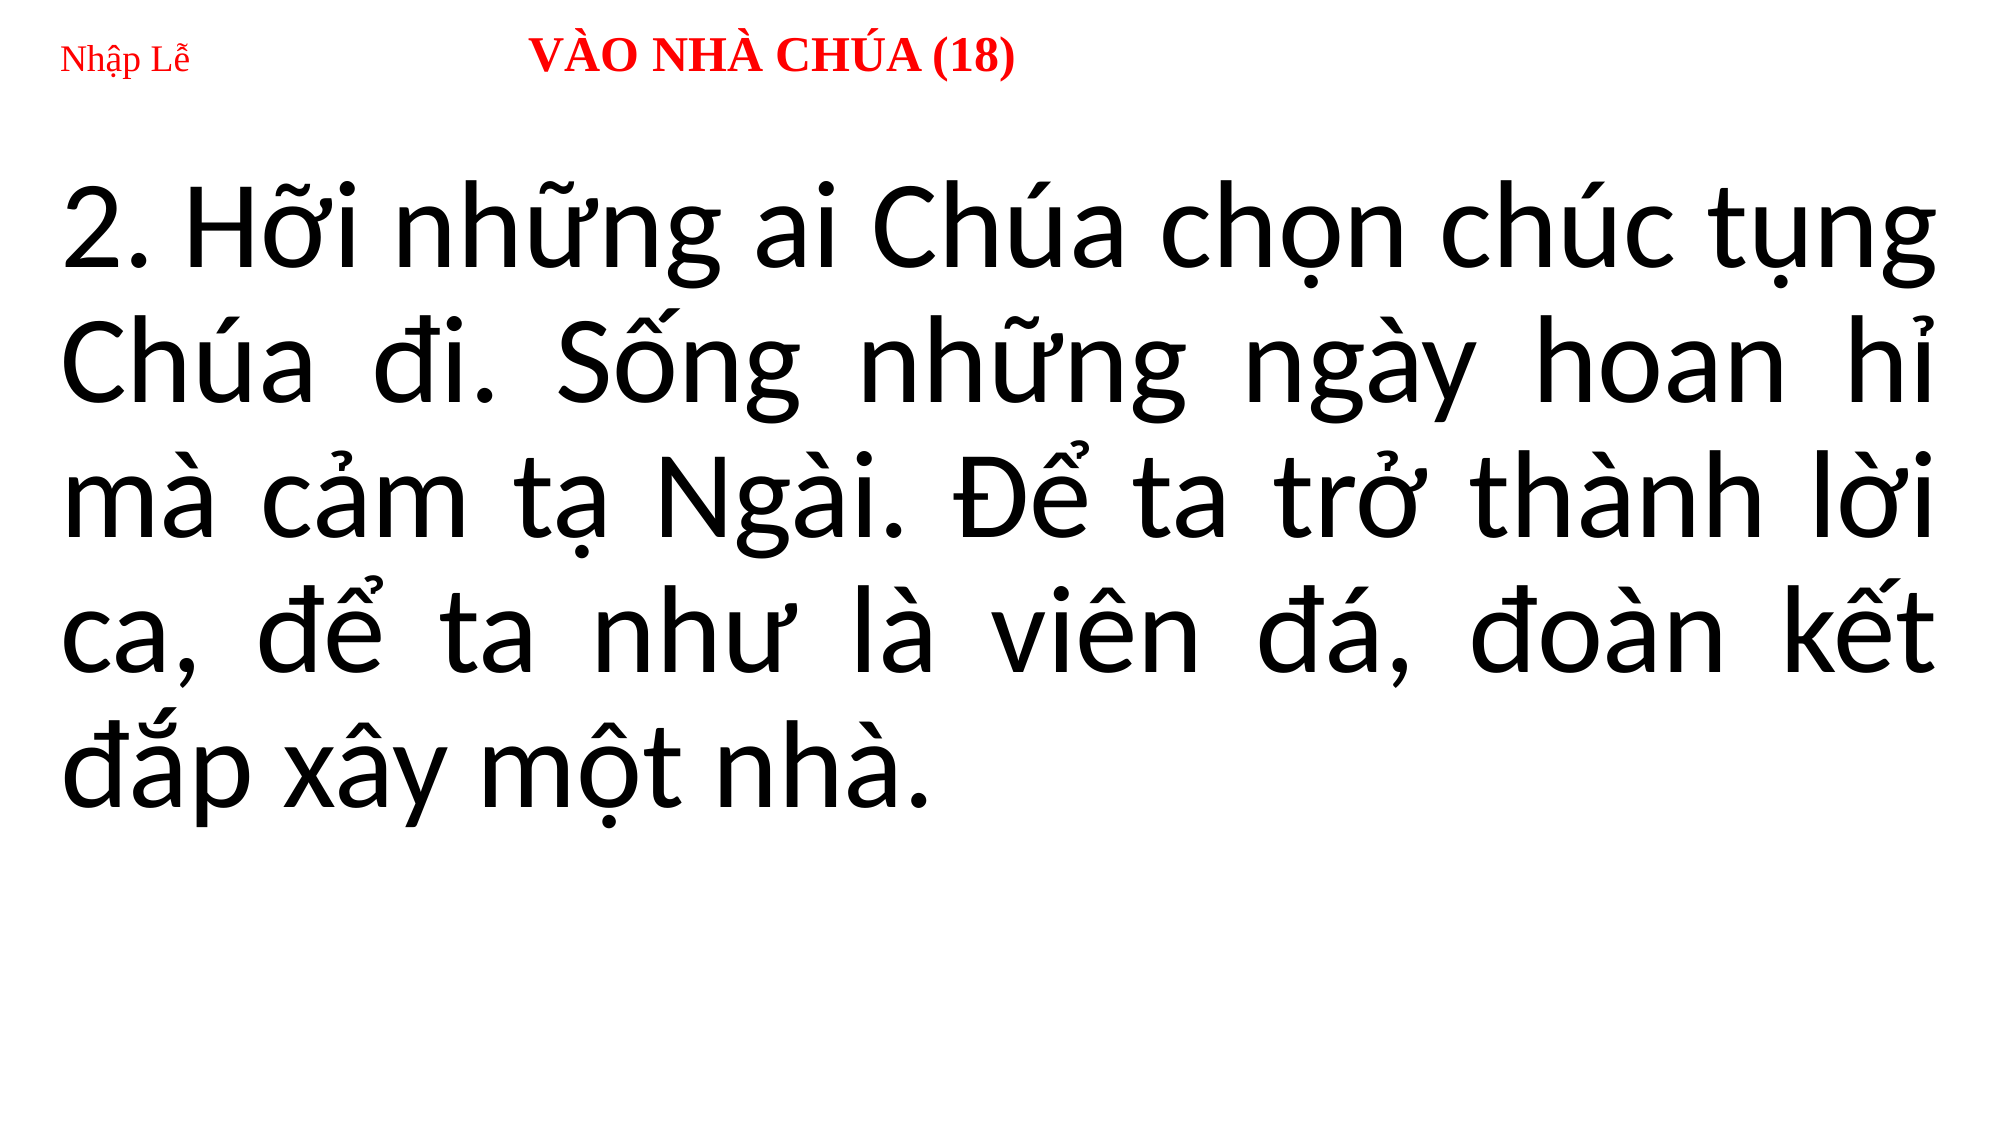

# Nhập Lễ                         	  VÀO NHÀ CHÚA (18)
2. Hỡi những ai Chúa chọn chúc tụng Chúa đi. Sống những ngày hoan hỉ mà cảm tạ Ngài. Để ta trở thành lời ca, để ta như là viên đá, đoàn kết đắp xây một nhà.